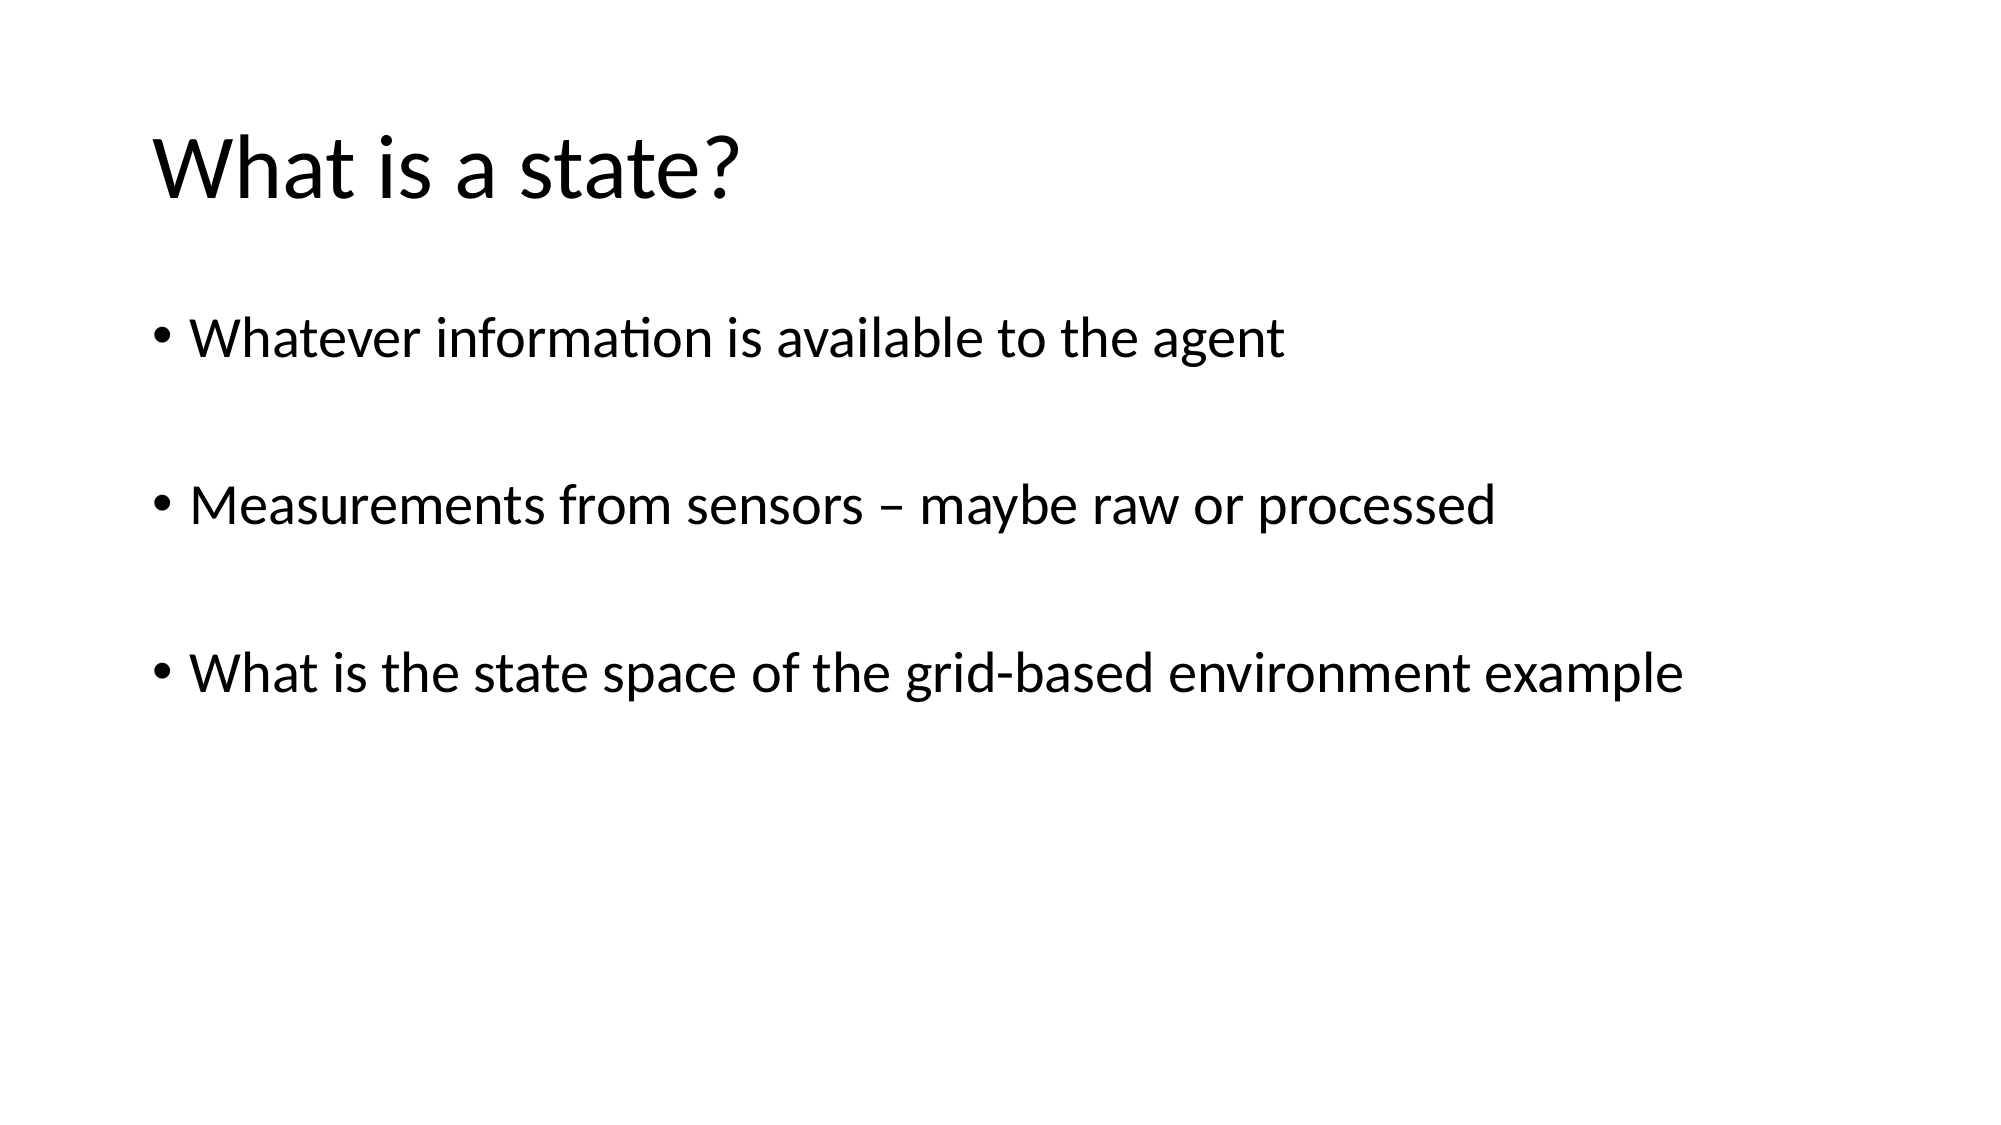

# What is a state?
Whatever information is available to the agent

Measurements from sensors – maybe raw or processed

What is the state space of the grid-based environment example